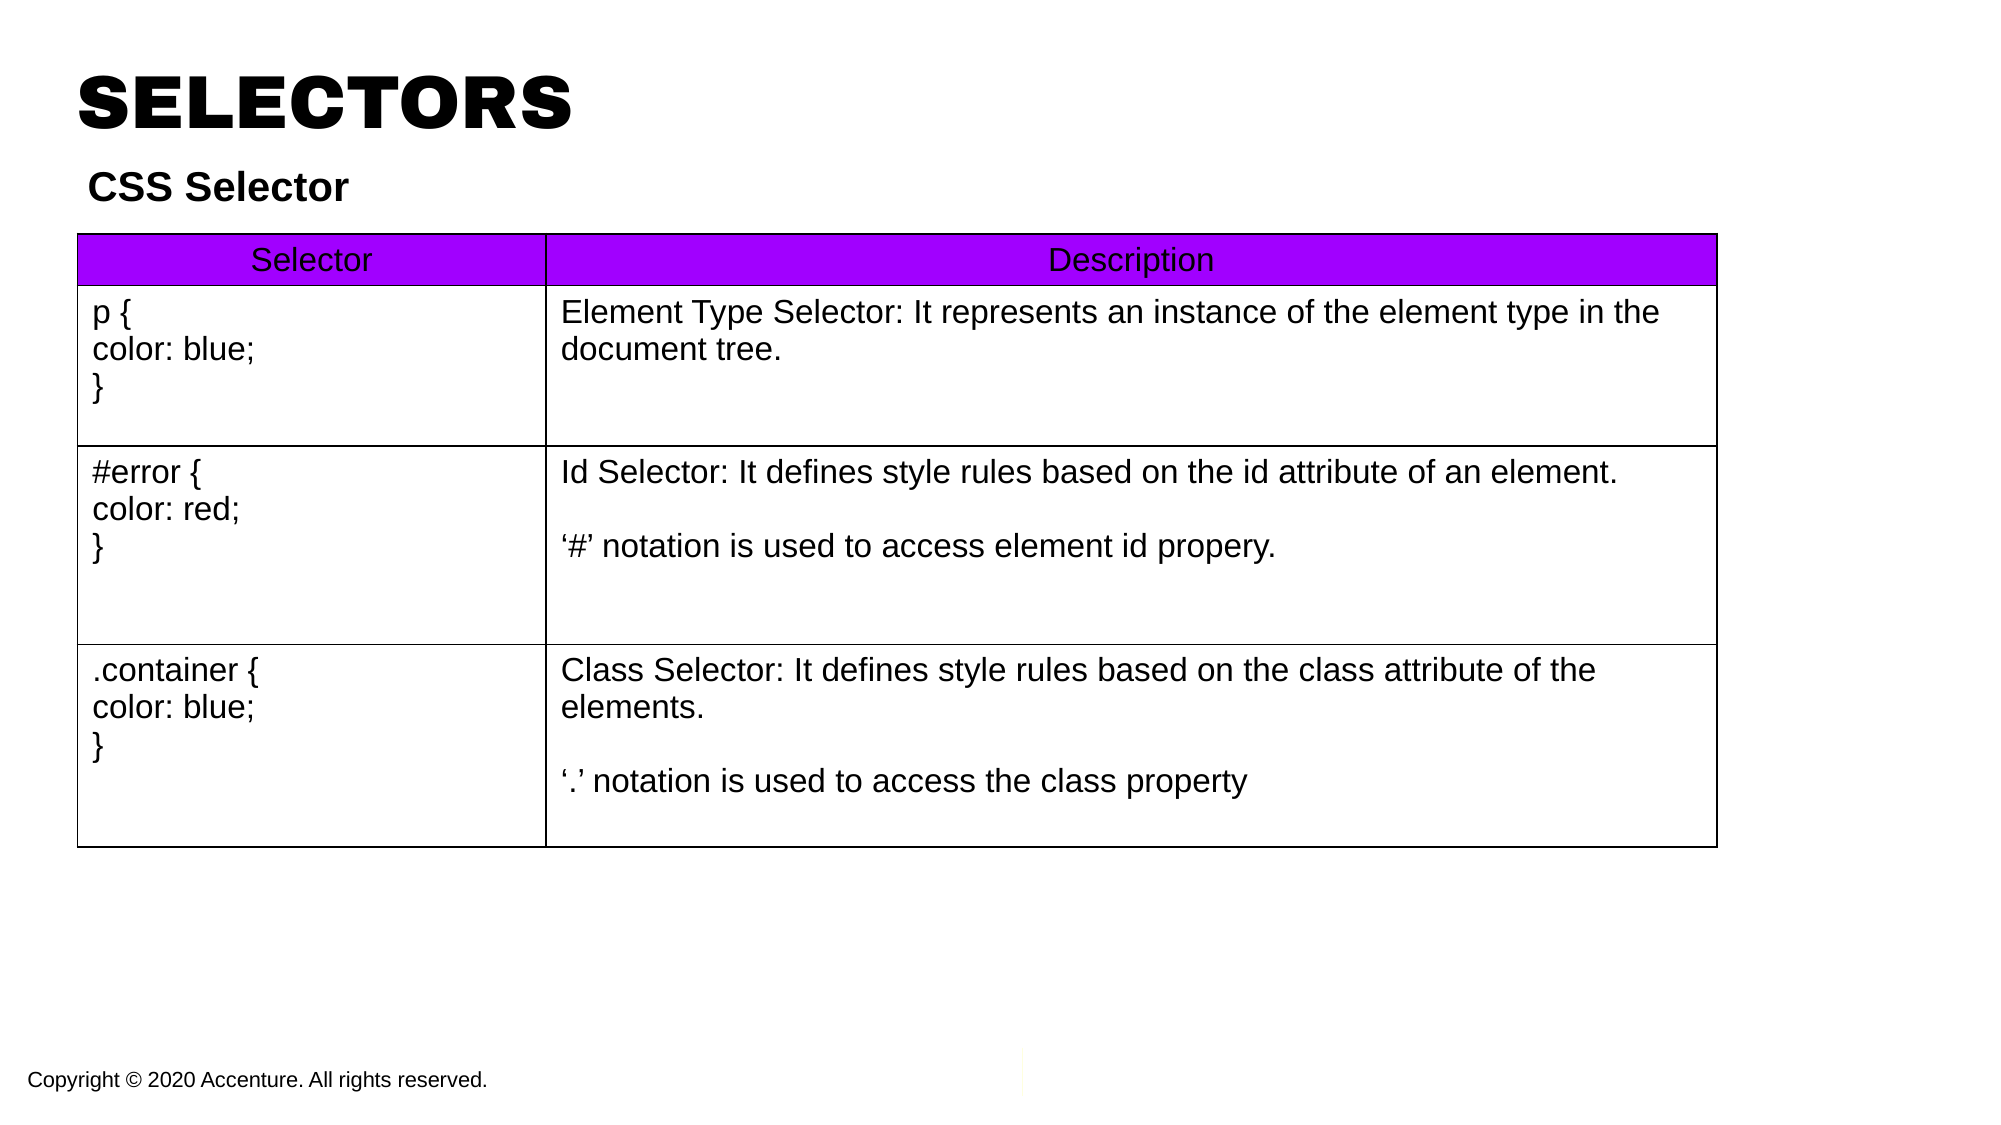

# SELECTORS
 CSS Selector
| Selector | Description |
| --- | --- |
| p { color: blue; } | Element Type Selector: It represents an instance of the element type in the document tree. |
| #error { color: red; } | Id Selector: It defines style rules based on the id attribute of an element. ‘#’ notation is used to access element id propery. |
| .container { color: blue; } | Class Selector: It defines style rules based on the class attribute of the elements. ‘.’ notation is used to access the class property |